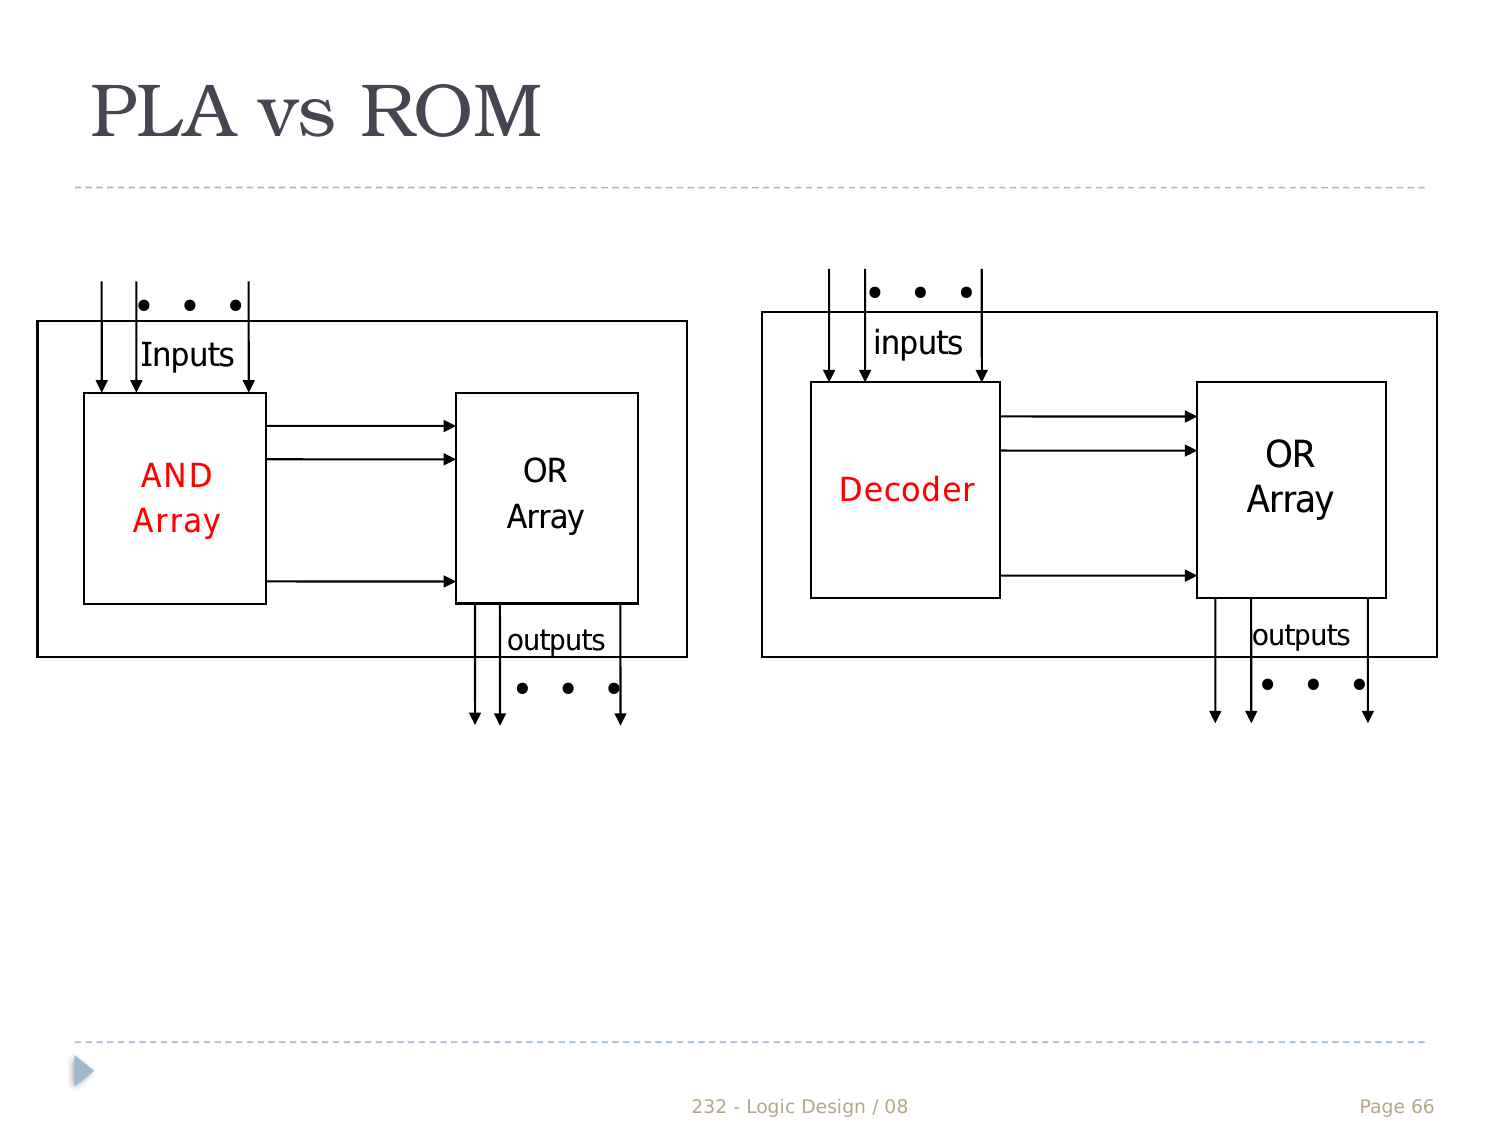

PLA vs ROM
•   •   •

inputs

Decoder

OR
Array

outputs
•   •   •

•   •   •

Inputs

AND
Array

OR
Array

outputs
•   •   •

232 - Logic Design / 08
Page 66